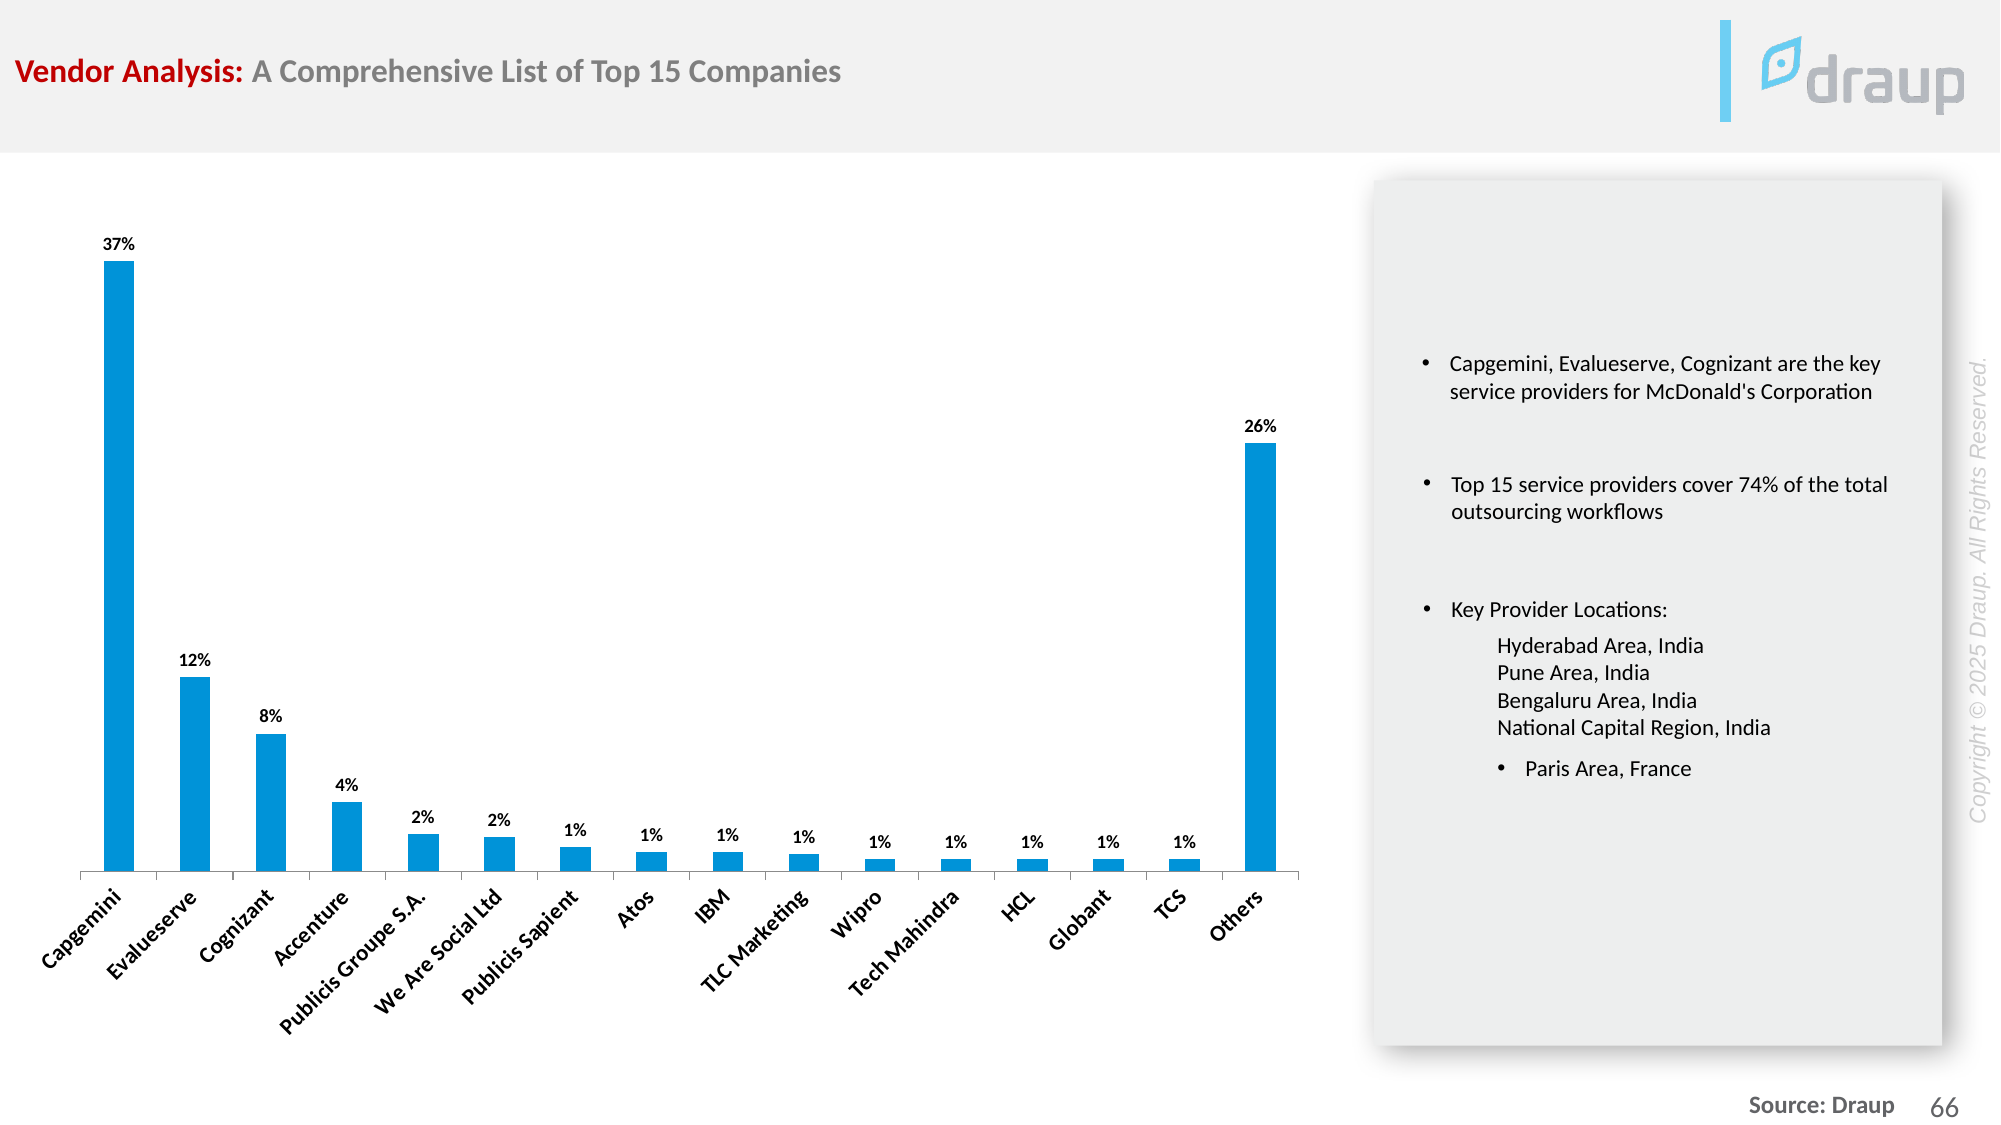

Vendor Analysis: A Comprehensive List of Top 15 Companies

### Chart

| Category | Series1 |
|---|---|
| Capgemini | 0.36904761904761907 |
| Evalueserve | 0.11755952380952381 |
| Cognizant | 0.08333333333333333 |
| Accenture | 0.041666666666666664 |
| Publicis Groupe S.A. | 0.022321428571428572 |
| We Are Social Ltd | 0.020833333333333332 |
| Publicis Sapient | 0.01488095238095238 |
| Atos | 0.011904761904761904 |
| IBM | 0.011904761904761904 |
| TLC Marketing | 0.010416666666666666 |
| Wipro | 0.00744047619047619 |
| Tech Mahindra | 0.00744047619047619 |
| HCL | 0.00744047619047619 |
| Globant | 0.00744047619047619 |
| TCS | 0.00744047619047619 |
| Others | 0.25892857142857145 |
Capgemini, Evalueserve, Cognizant are the key service providers for McDonald's Corporation
Top 15 service providers cover 74% of the total outsourcing workflows
Key Provider Locations:
Hyderabad Area, India
Pune Area, India
Bengaluru Area, India
National Capital Region, India
Paris Area, France